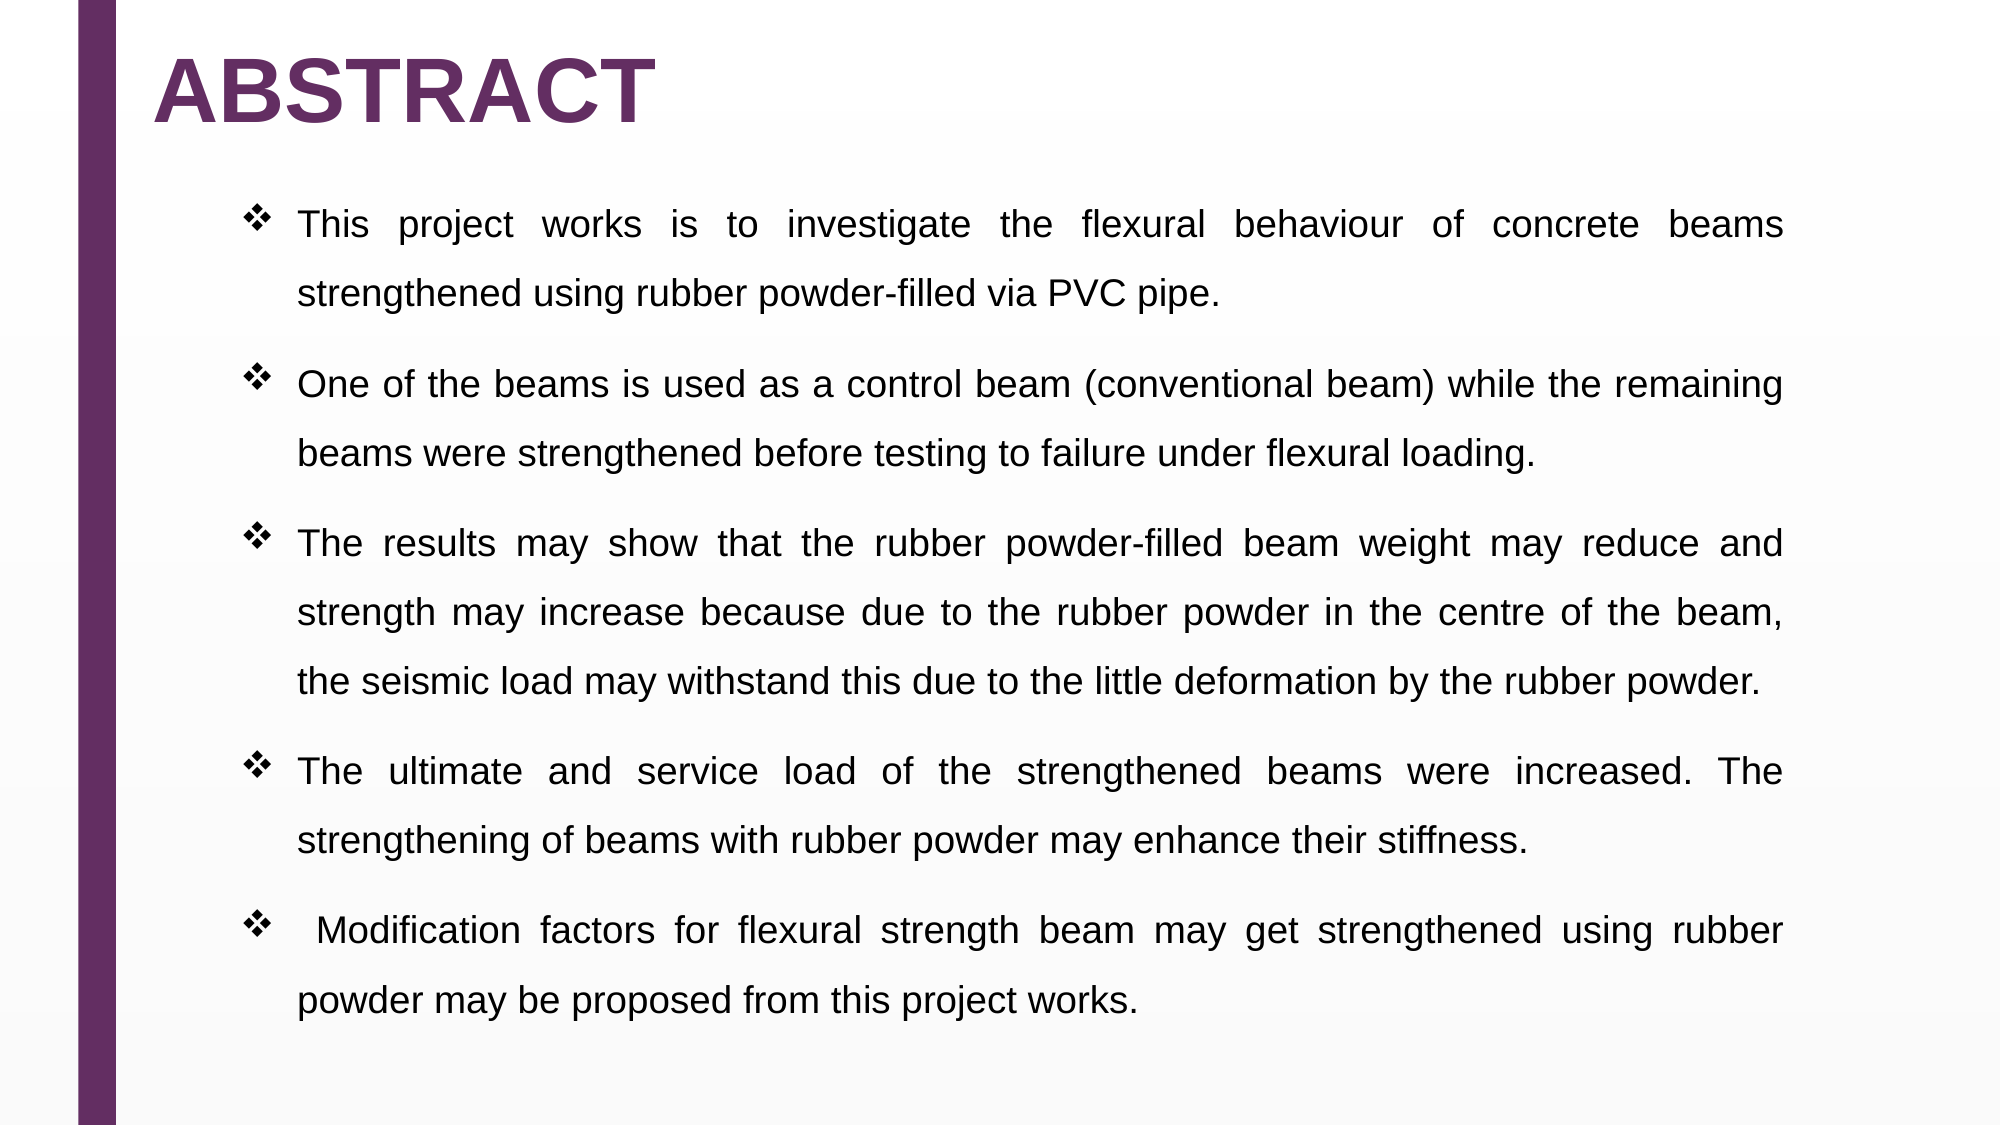

# ABSTRACT
This project works is to investigate the flexural behaviour of concrete beams strengthened using rubber powder-filled via PVC pipe.
One of the beams is used as a control beam (conventional beam) while the remaining beams were strengthened before testing to failure under flexural loading.
The results may show that the rubber powder-filled beam weight may reduce and strength may increase because due to the rubber powder in the centre of the beam, the seismic load may withstand this due to the little deformation by the rubber powder.
The ultimate and service load of the strengthened beams were increased. The strengthening of beams with rubber powder may enhance their stiffness.
 Modification factors for flexural strength beam may get strengthened using rubber powder may be proposed from this project works.